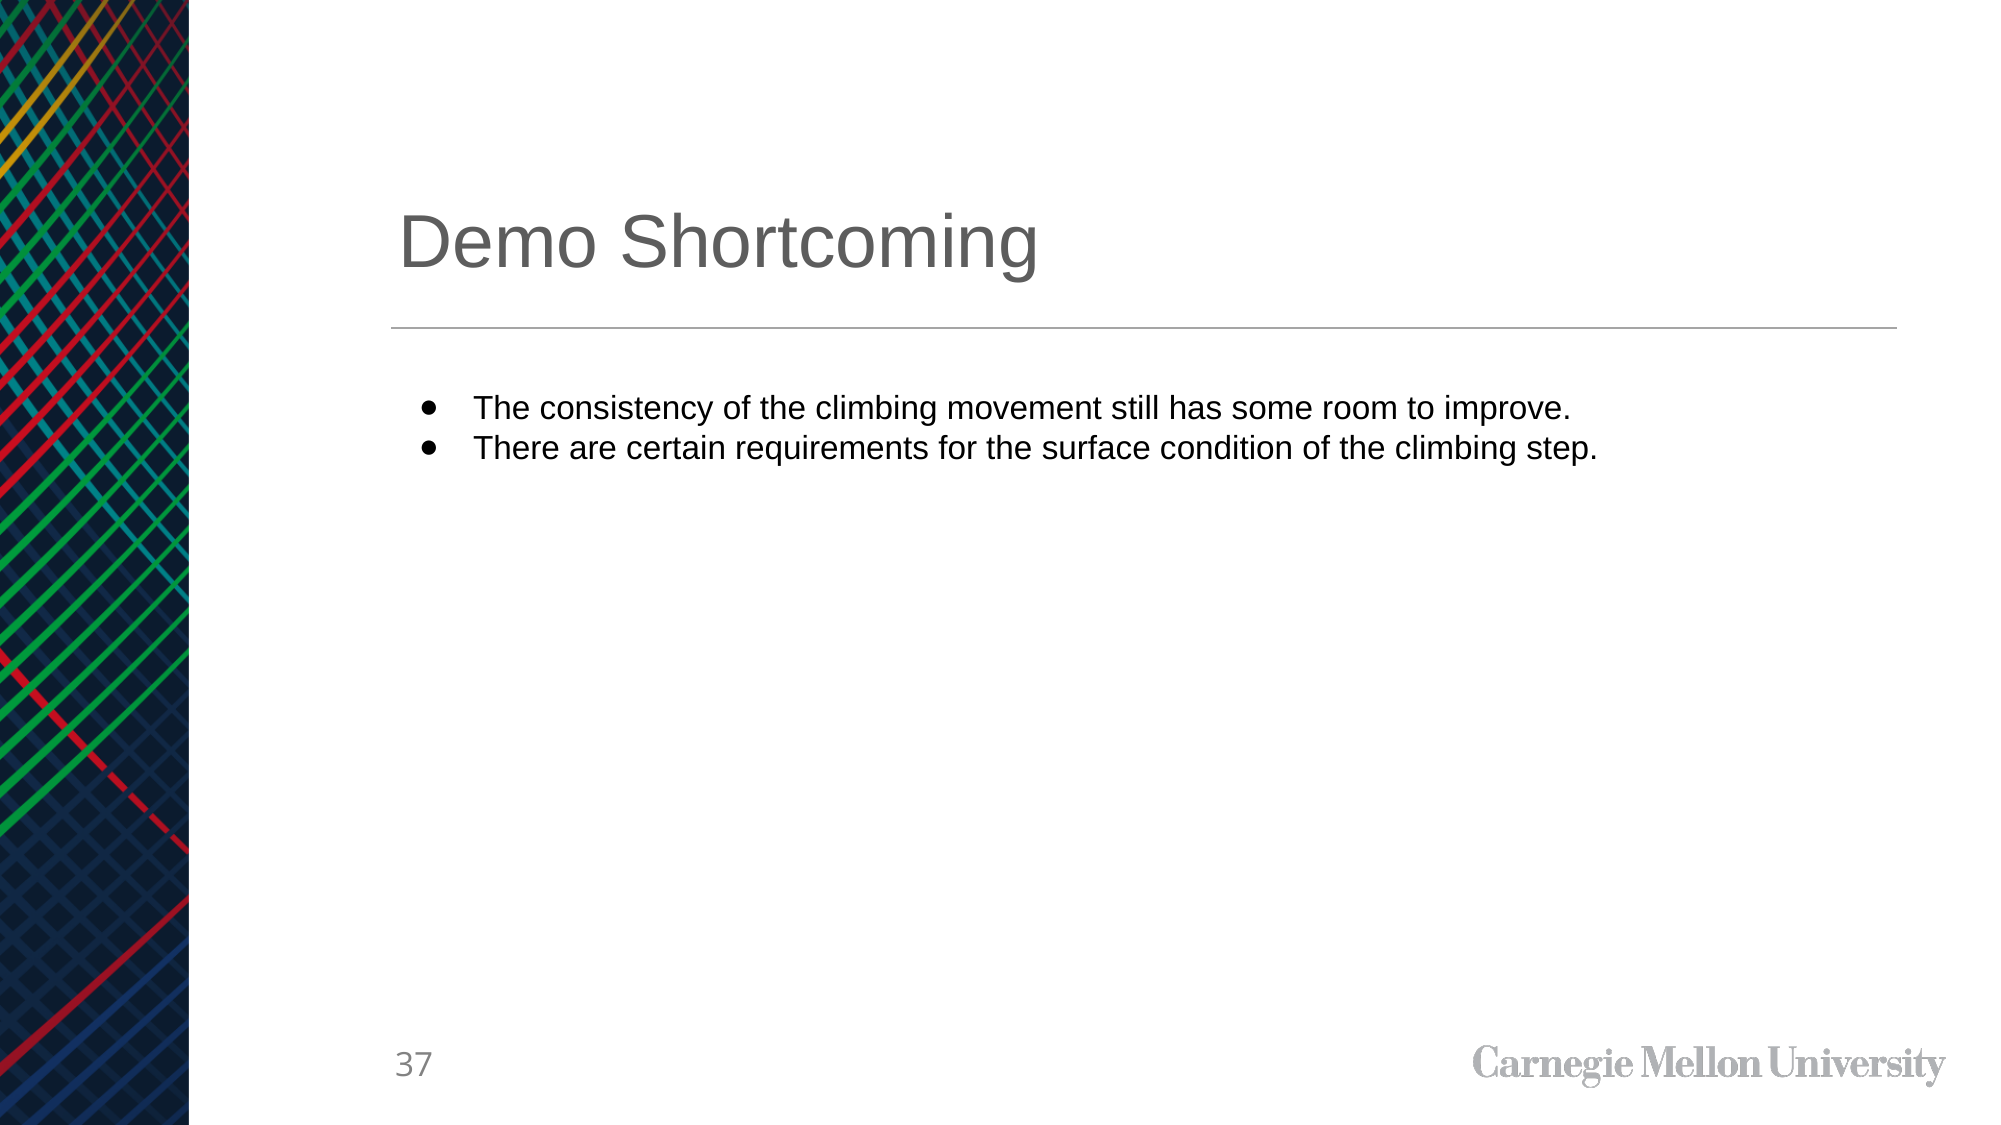

Demo Shortcoming
The consistency of the climbing movement still has some room to improve.
There are certain requirements for the surface condition of the climbing step.
37